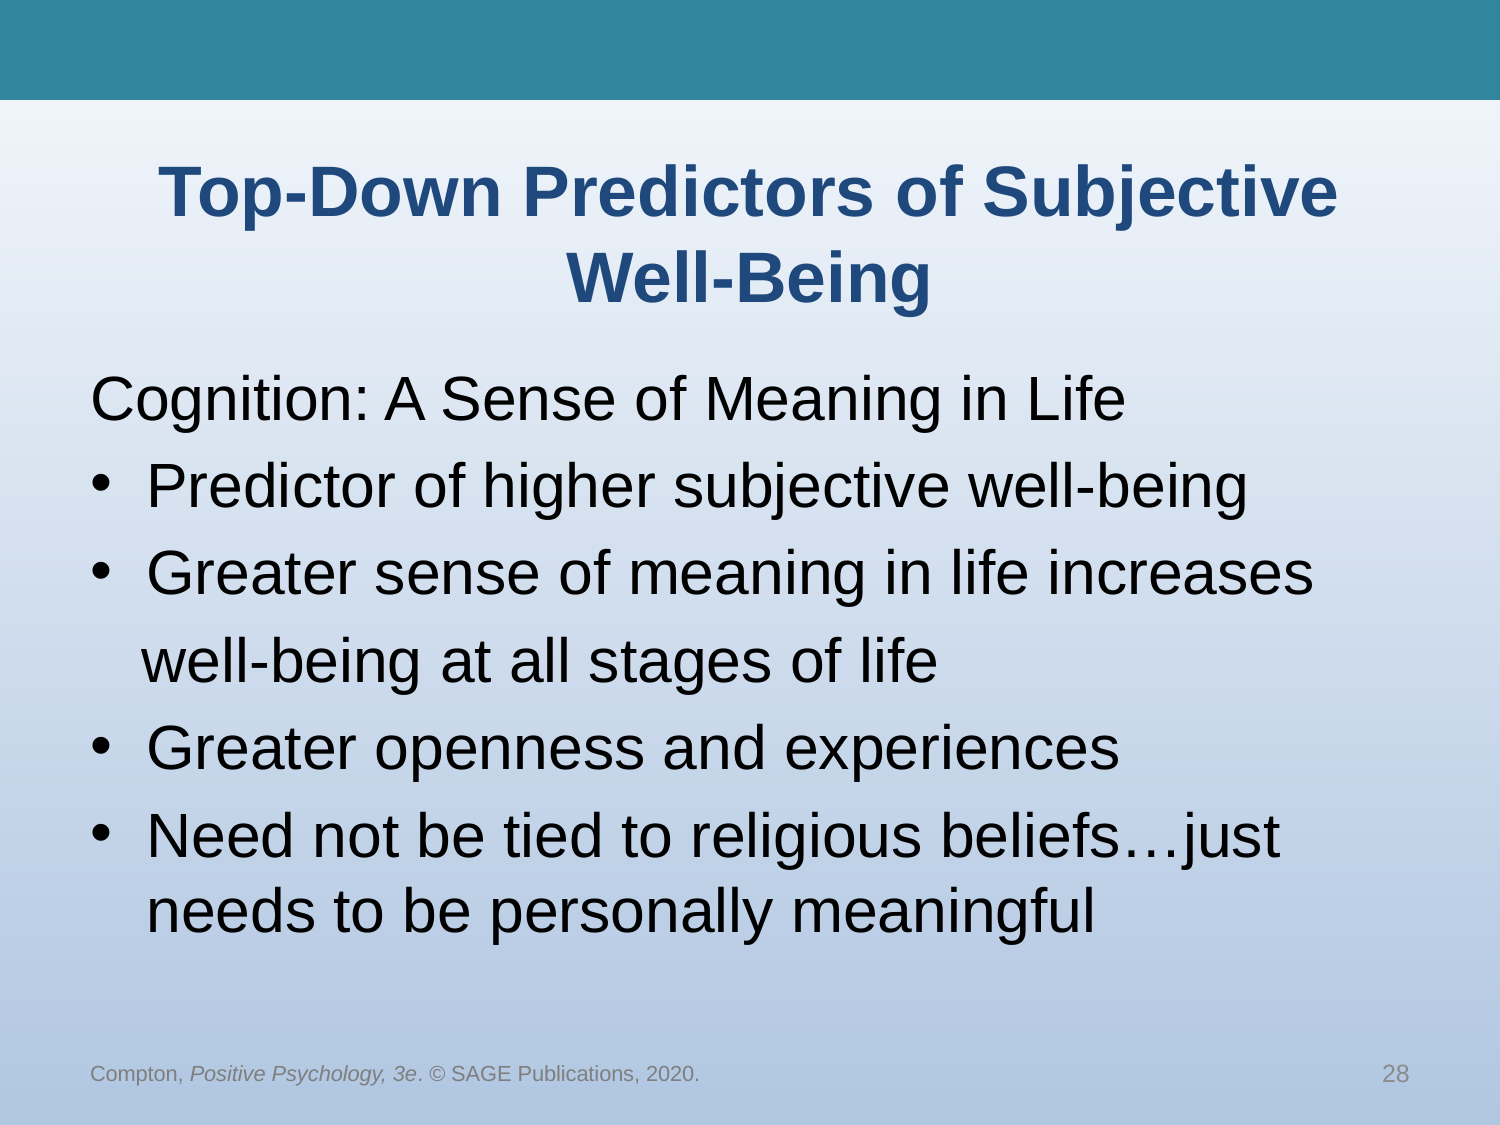

# Top-Down Predictors of Subjective Well-Being
Cognition: A Sense of Meaning in Life
Predictor of higher subjective well-being
Greater sense of meaning in life increases
   well-being at all stages of life
Greater openness and experiences
Need not be tied to religious beliefs…just needs to be personally meaningful

Compton, Positive Psychology, 3e. © SAGE Publications, 2020.
28